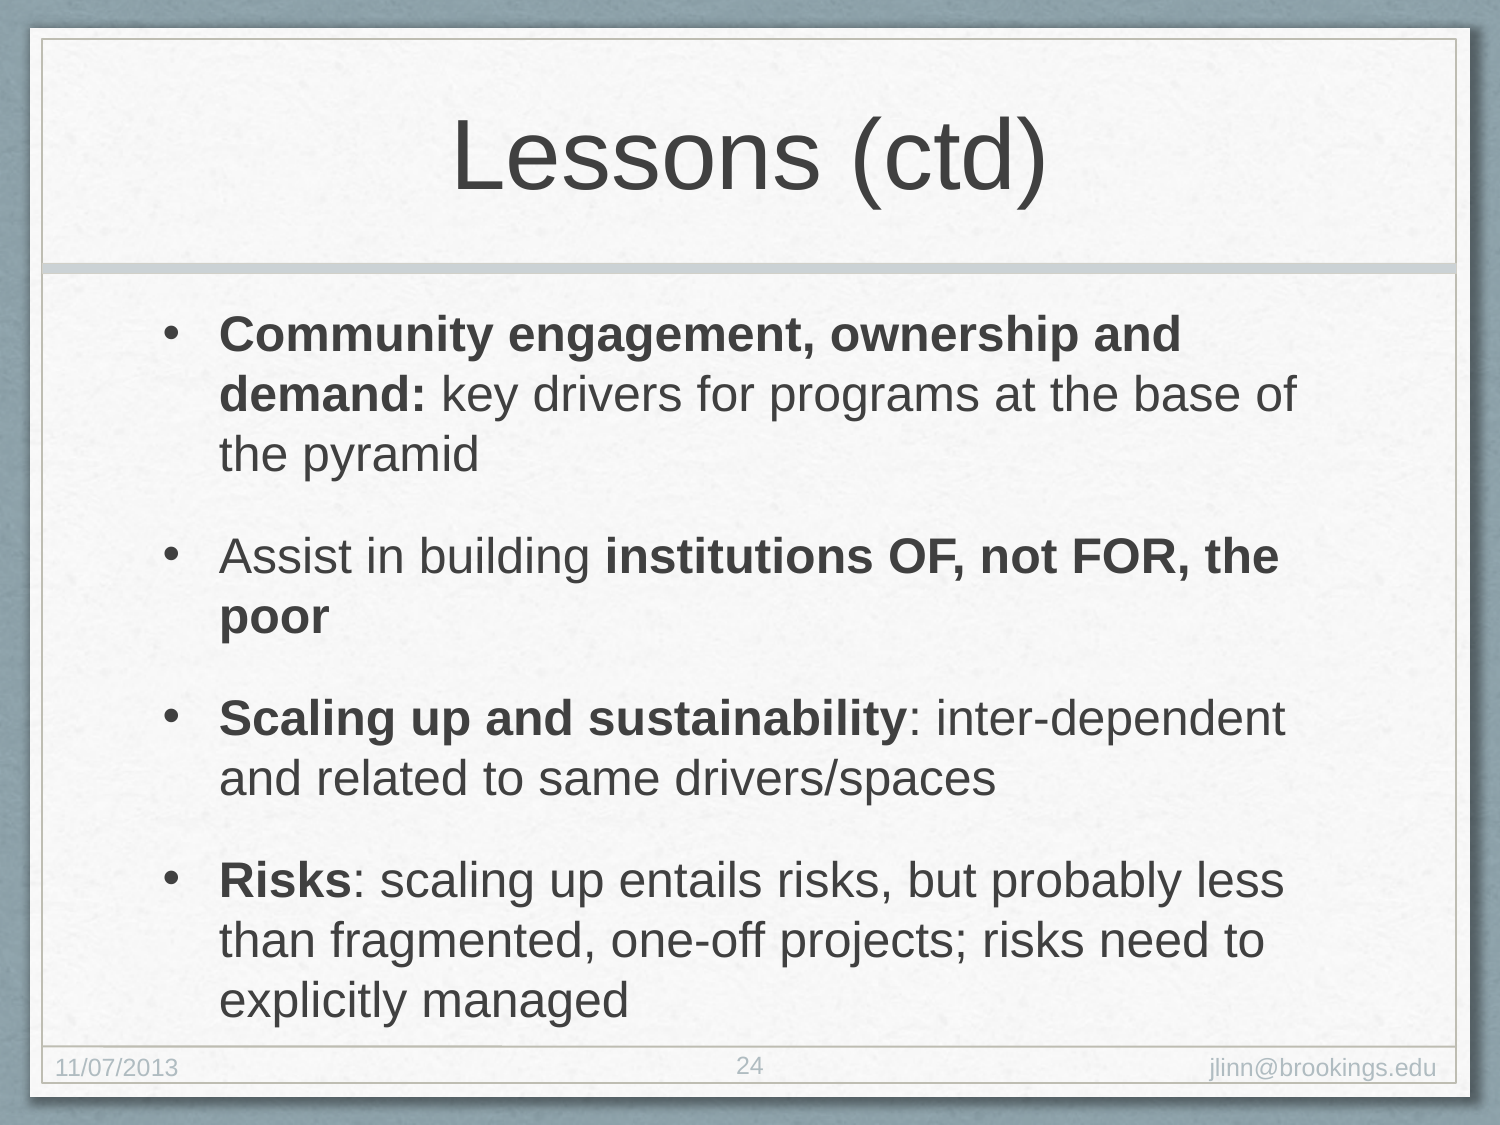

# Lessons (ctd)
Community engagement, ownership and demand: key drivers for programs at the base of the pyramid
Assist in building institutions OF, not FOR, the poor
Scaling up and sustainability: inter-dependent and related to same drivers/spaces
Risks: scaling up entails risks, but probably less than fragmented, one-off projects; risks need to explicitly managed
24
11/07/2013
jlinn@brookings.edu